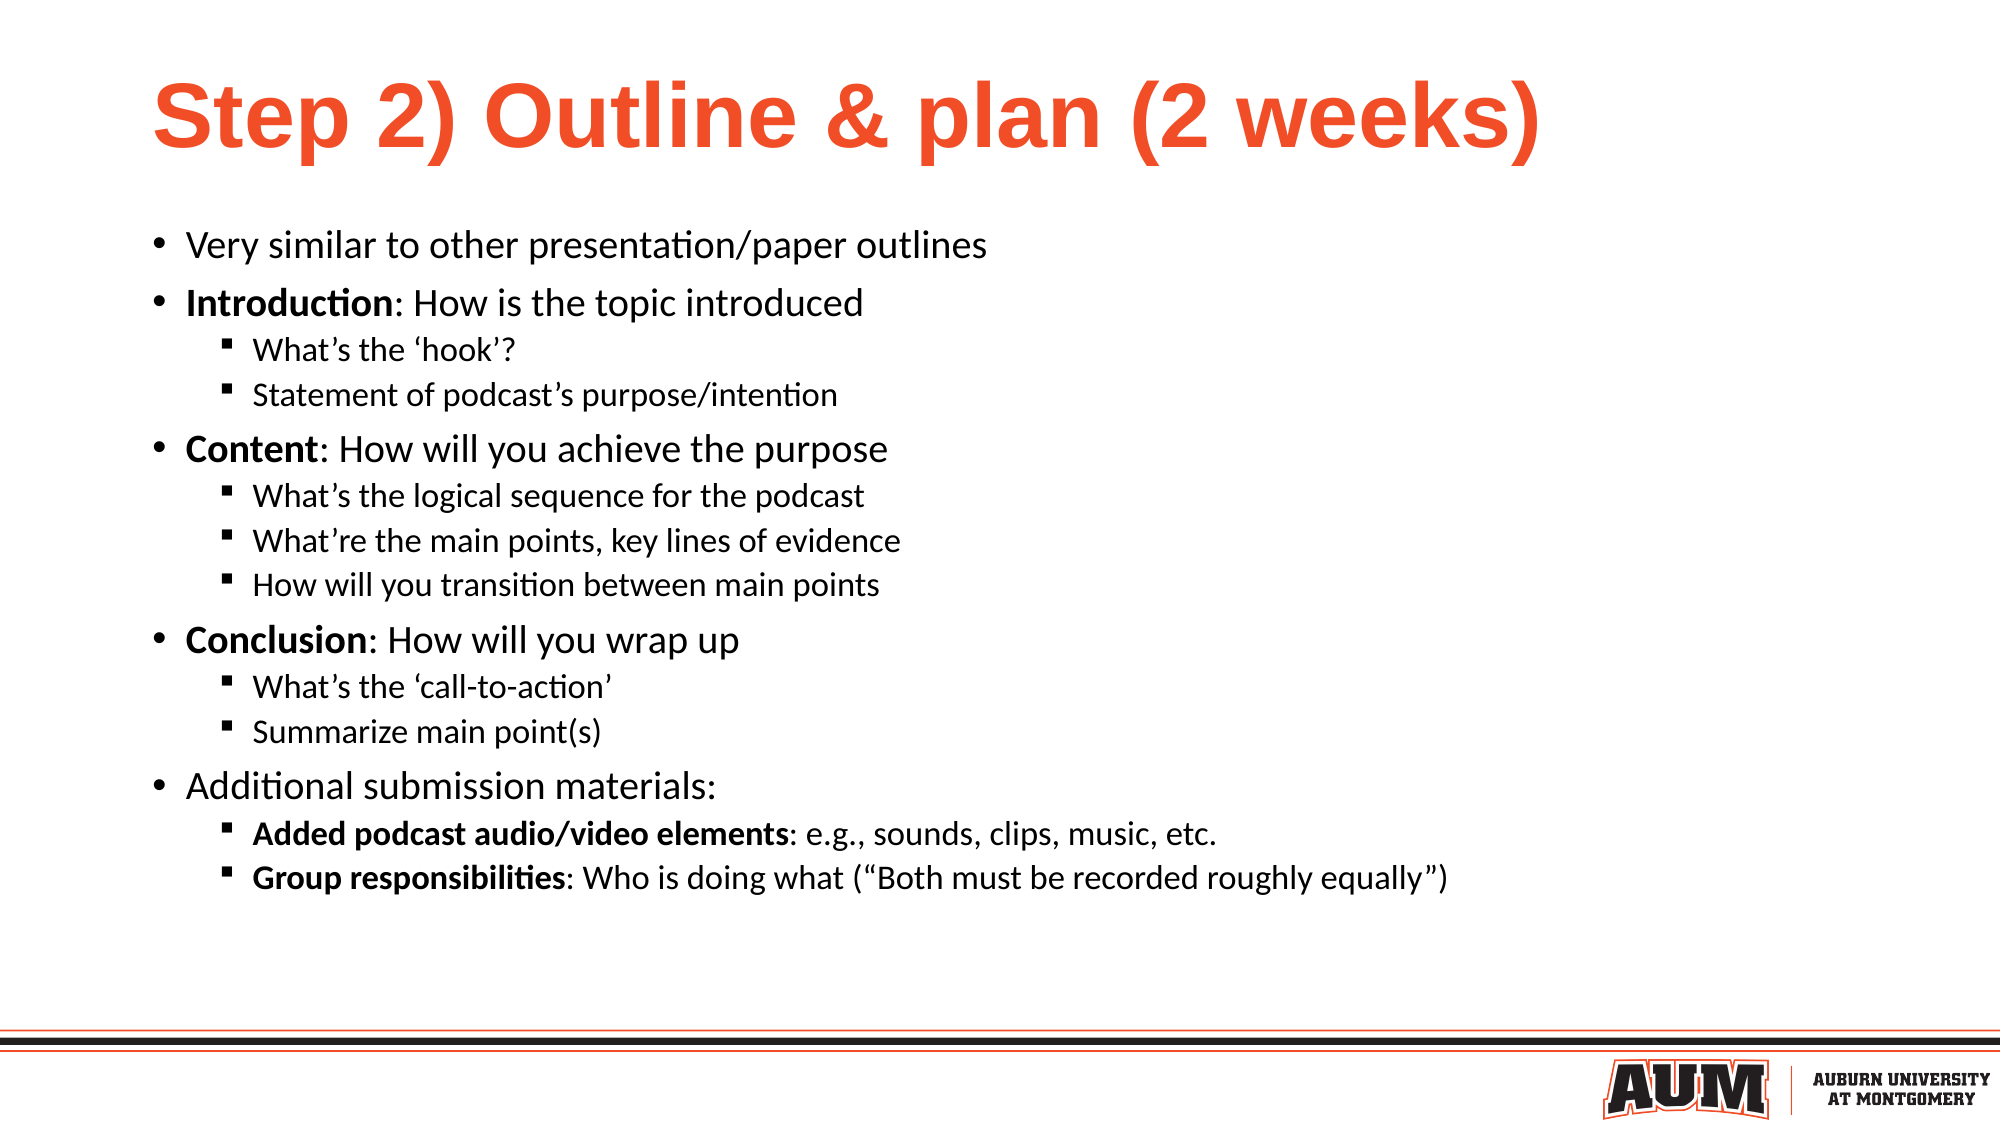

# Step 2) Outline & plan (2 weeks)
Very similar to other presentation/paper outlines
Introduction: How is the topic introduced
What’s the ‘hook’?
Statement of podcast’s purpose/intention
Content: How will you achieve the purpose
What’s the logical sequence for the podcast
What’re the main points, key lines of evidence
How will you transition between main points
Conclusion: How will you wrap up
What’s the ‘call-to-action’
Summarize main point(s)
Additional submission materials:
Added podcast audio/video elements: e.g., sounds, clips, music, etc.
Group responsibilities: Who is doing what (“Both must be recorded roughly equally”)